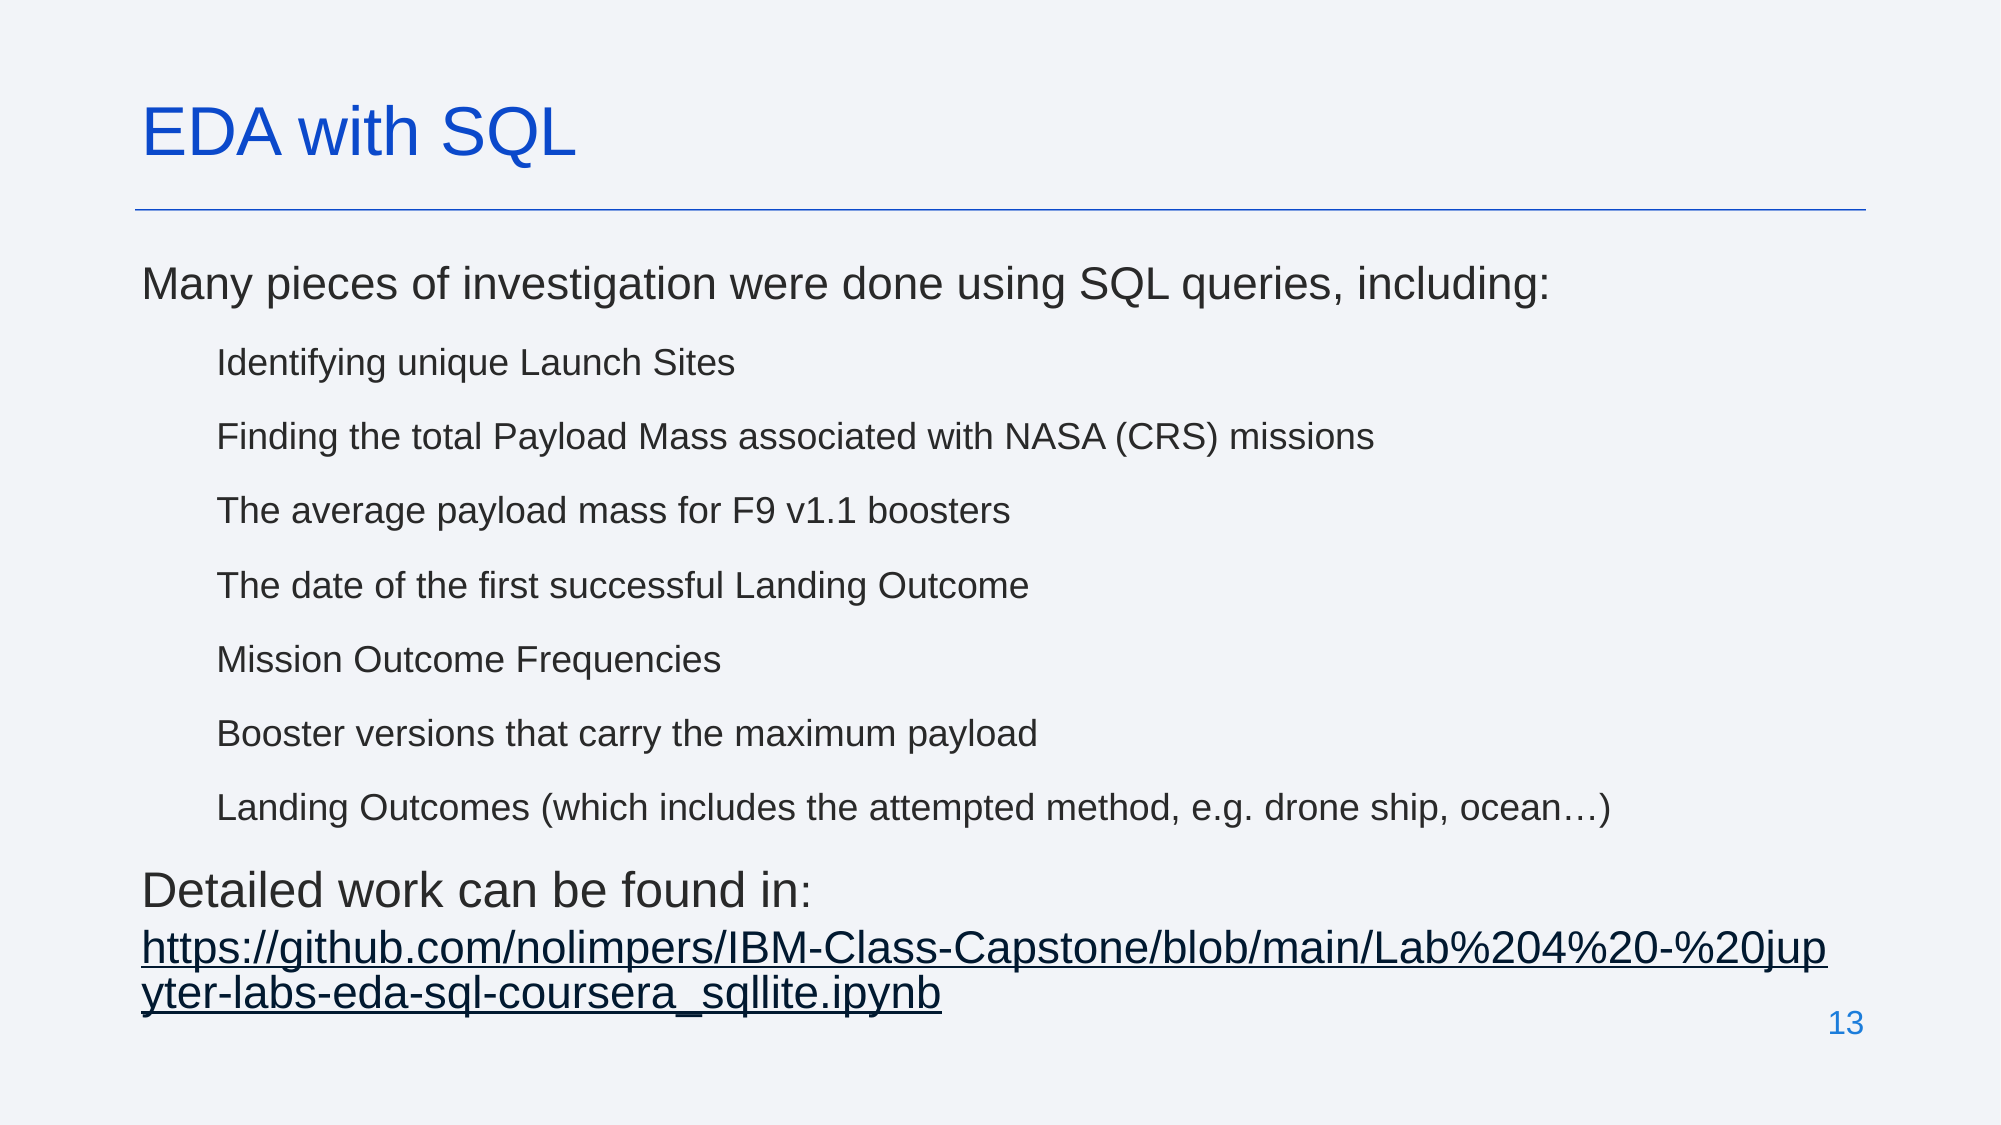

EDA with SQL
Many pieces of investigation were done using SQL queries, including:
Identifying unique Launch Sites
Finding the total Payload Mass associated with NASA (CRS) missions
The average payload mass for F9 v1.1 boosters
The date of the first successful Landing Outcome
Mission Outcome Frequencies
Booster versions that carry the maximum payload
Landing Outcomes (which includes the attempted method, e.g. drone ship, ocean…)
Detailed work can be found in: https://github.com/nolimpers/IBM-Class-Capstone/blob/main/Lab%204%20-%20jupyter-labs-eda-sql-coursera_sqllite.ipynb

13